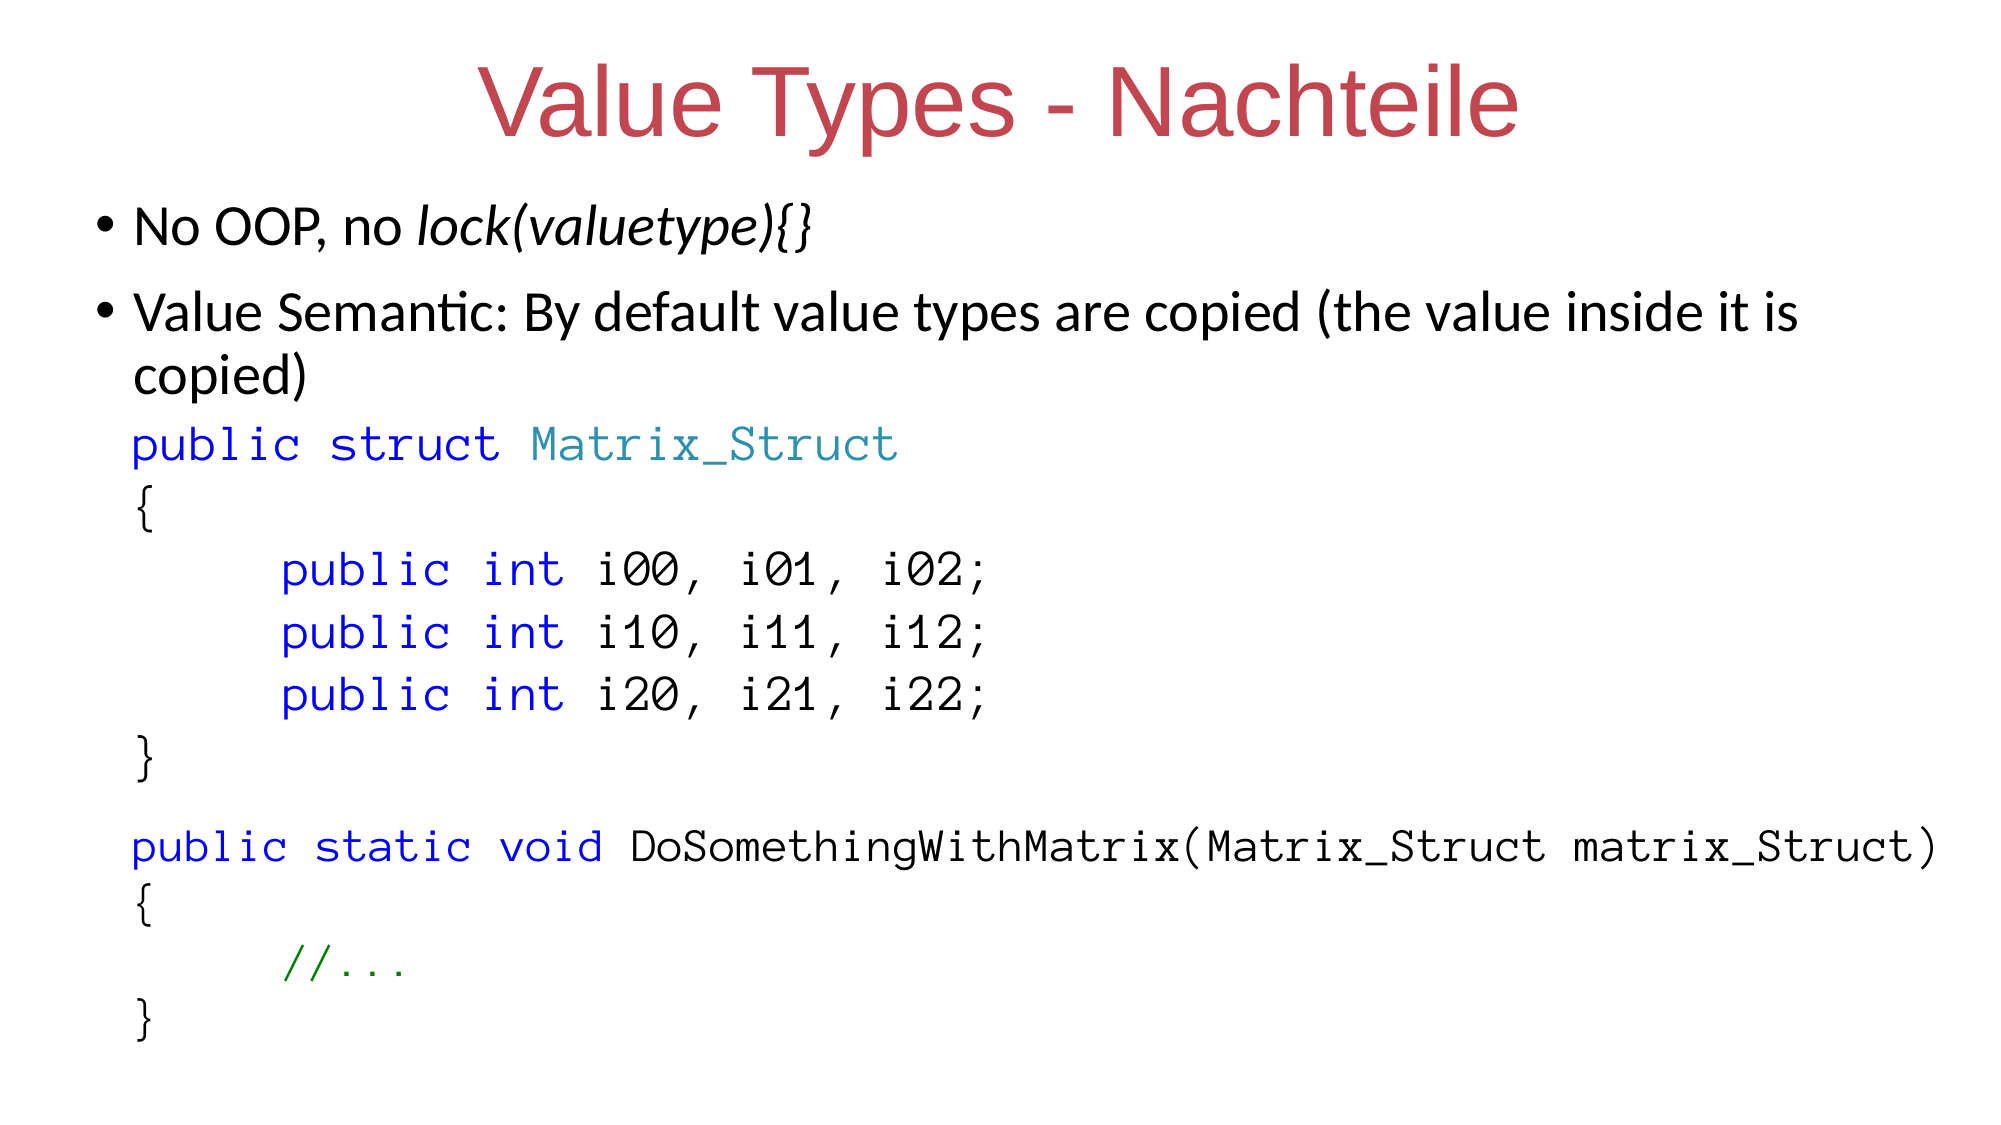

# Value Types - Nachteile
No OOP, no lock(valuetype){}
Value Semantic: By default value types are copied (the value inside it is copied)
public struct Matrix_Struct
{
	public int i00, i01, i02;
	public int i10, i11, i12;
	public int i20, i21, i22;
}
public static void DoSomethingWithMatrix(Matrix_Struct matrix_Struct)
{
	//...
}